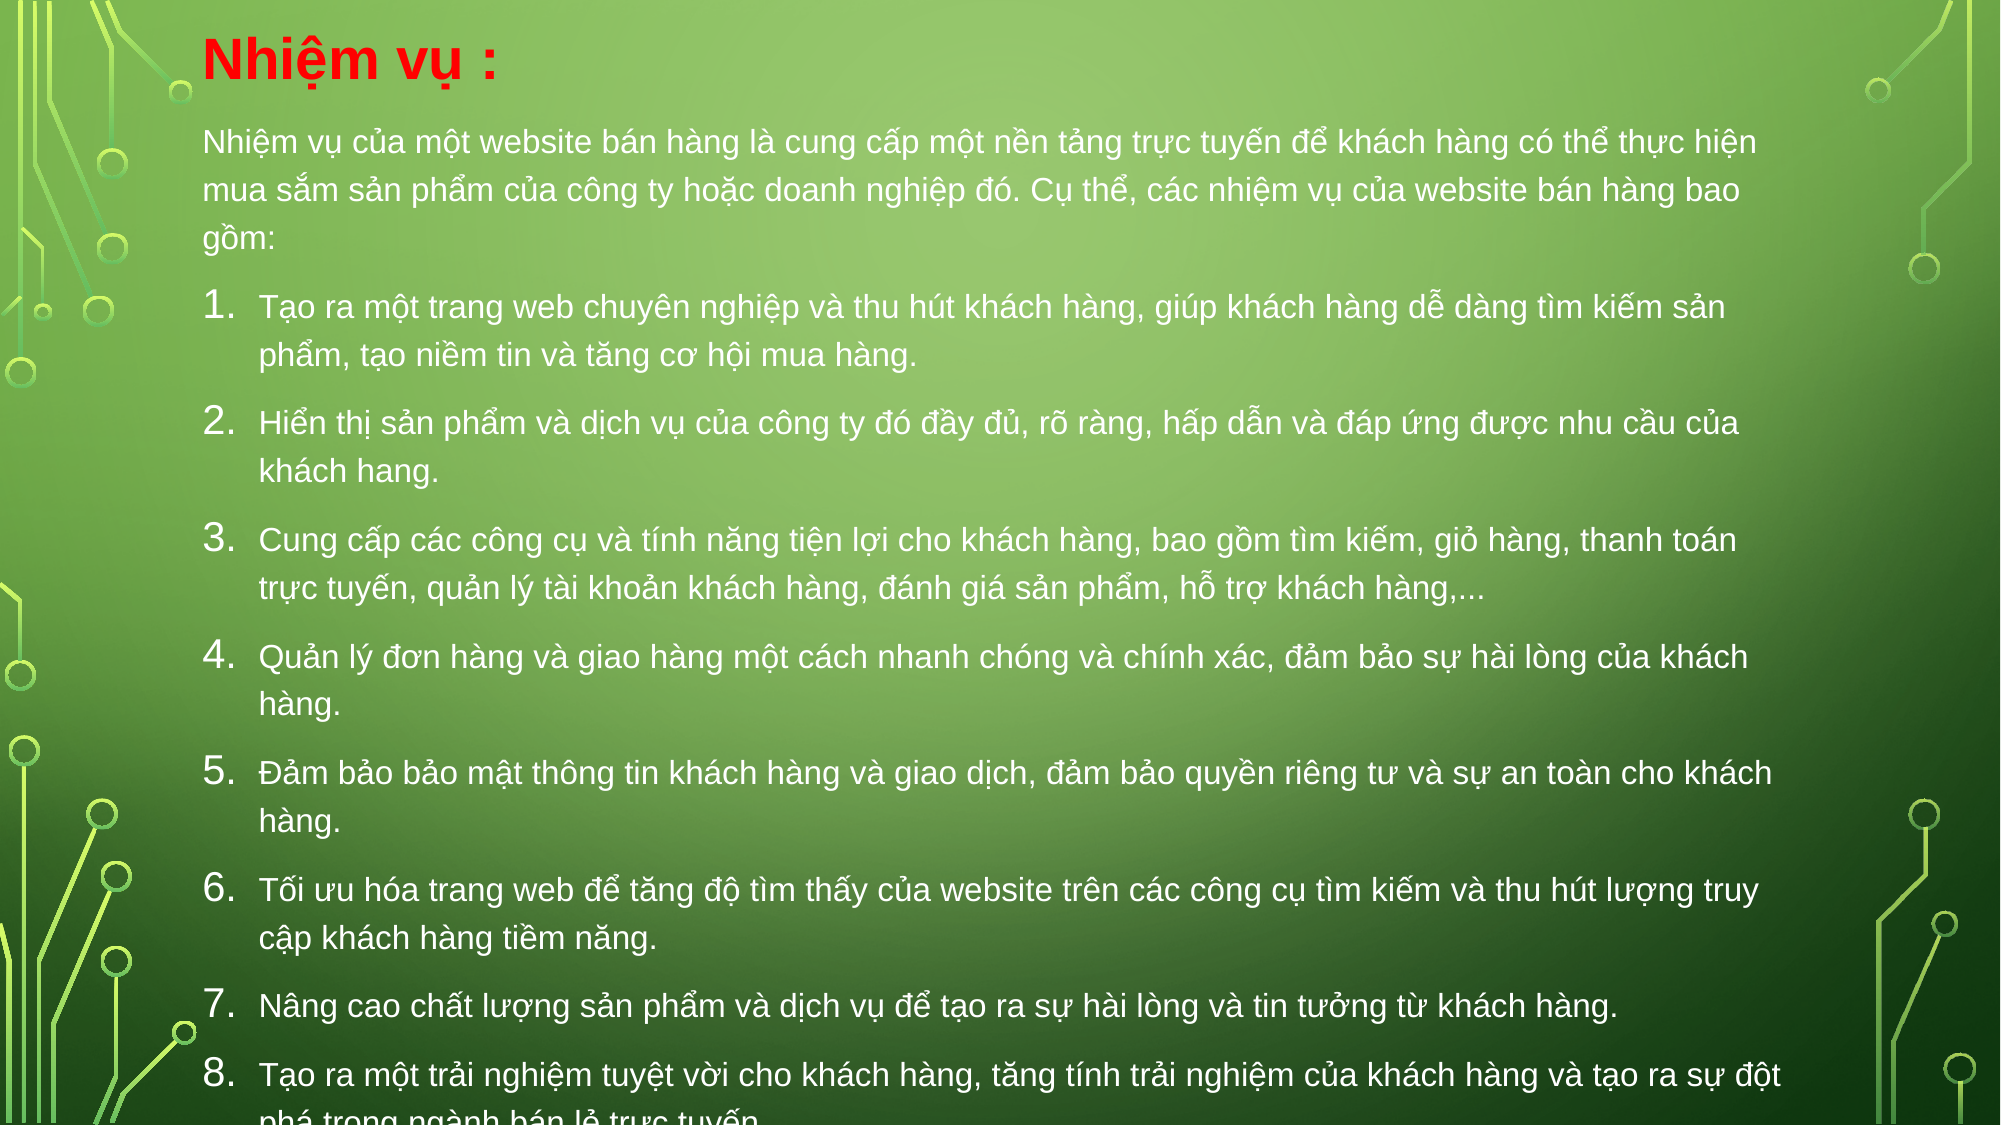

Nhiệm vụ :
Nhiệm vụ của một website bán hàng là cung cấp một nền tảng trực tuyến để khách hàng có thể thực hiện mua sắm sản phẩm của công ty hoặc doanh nghiệp đó. Cụ thể, các nhiệm vụ của website bán hàng bao gồm:
Tạo ra một trang web chuyên nghiệp và thu hút khách hàng, giúp khách hàng dễ dàng tìm kiếm sản phẩm, tạo niềm tin và tăng cơ hội mua hàng.
Hiển thị sản phẩm và dịch vụ của công ty đó đầy đủ, rõ ràng, hấp dẫn và đáp ứng được nhu cầu của khách hang.
Cung cấp các công cụ và tính năng tiện lợi cho khách hàng, bao gồm tìm kiếm, giỏ hàng, thanh toán trực tuyến, quản lý tài khoản khách hàng, đánh giá sản phẩm, hỗ trợ khách hàng,...
Quản lý đơn hàng và giao hàng một cách nhanh chóng và chính xác, đảm bảo sự hài lòng của khách hàng.
Đảm bảo bảo mật thông tin khách hàng và giao dịch, đảm bảo quyền riêng tư và sự an toàn cho khách hàng.
Tối ưu hóa trang web để tăng độ tìm thấy của website trên các công cụ tìm kiếm và thu hút lượng truy cập khách hàng tiềm năng.
Nâng cao chất lượng sản phẩm và dịch vụ để tạo ra sự hài lòng và tin tưởng từ khách hàng.
Tạo ra một trải nghiệm tuyệt vời cho khách hàng, tăng tính trải nghiệm của khách hàng và tạo ra sự đột phá trong ngành bán lẻ trực tuyến.

#